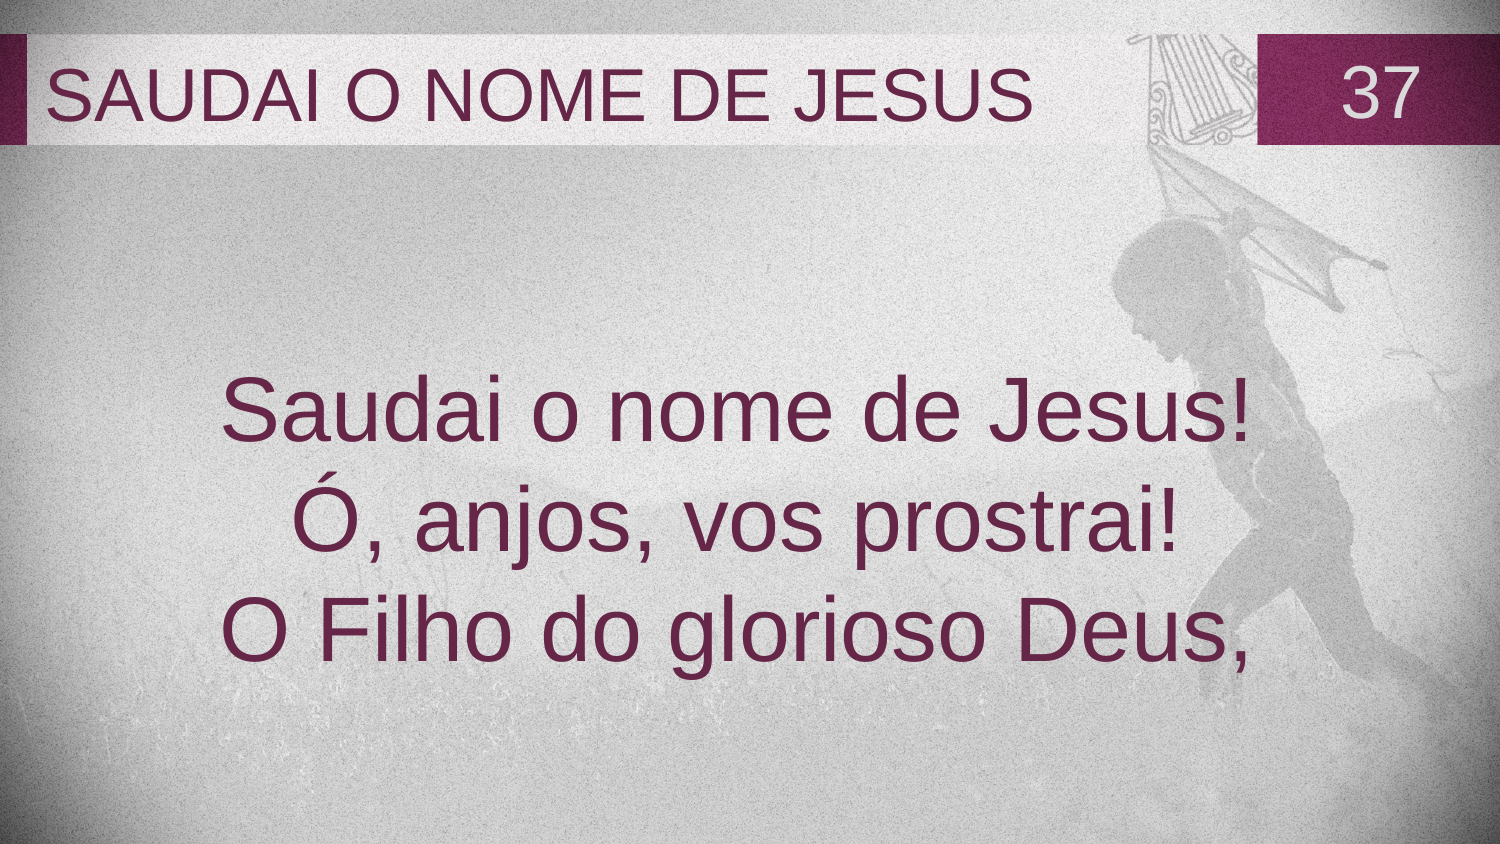

# SAUDAI O NOME DE JESUS
37
Saudai o nome de Jesus!
Ó, anjos, vos prostrai!
O Filho do glorioso Deus,